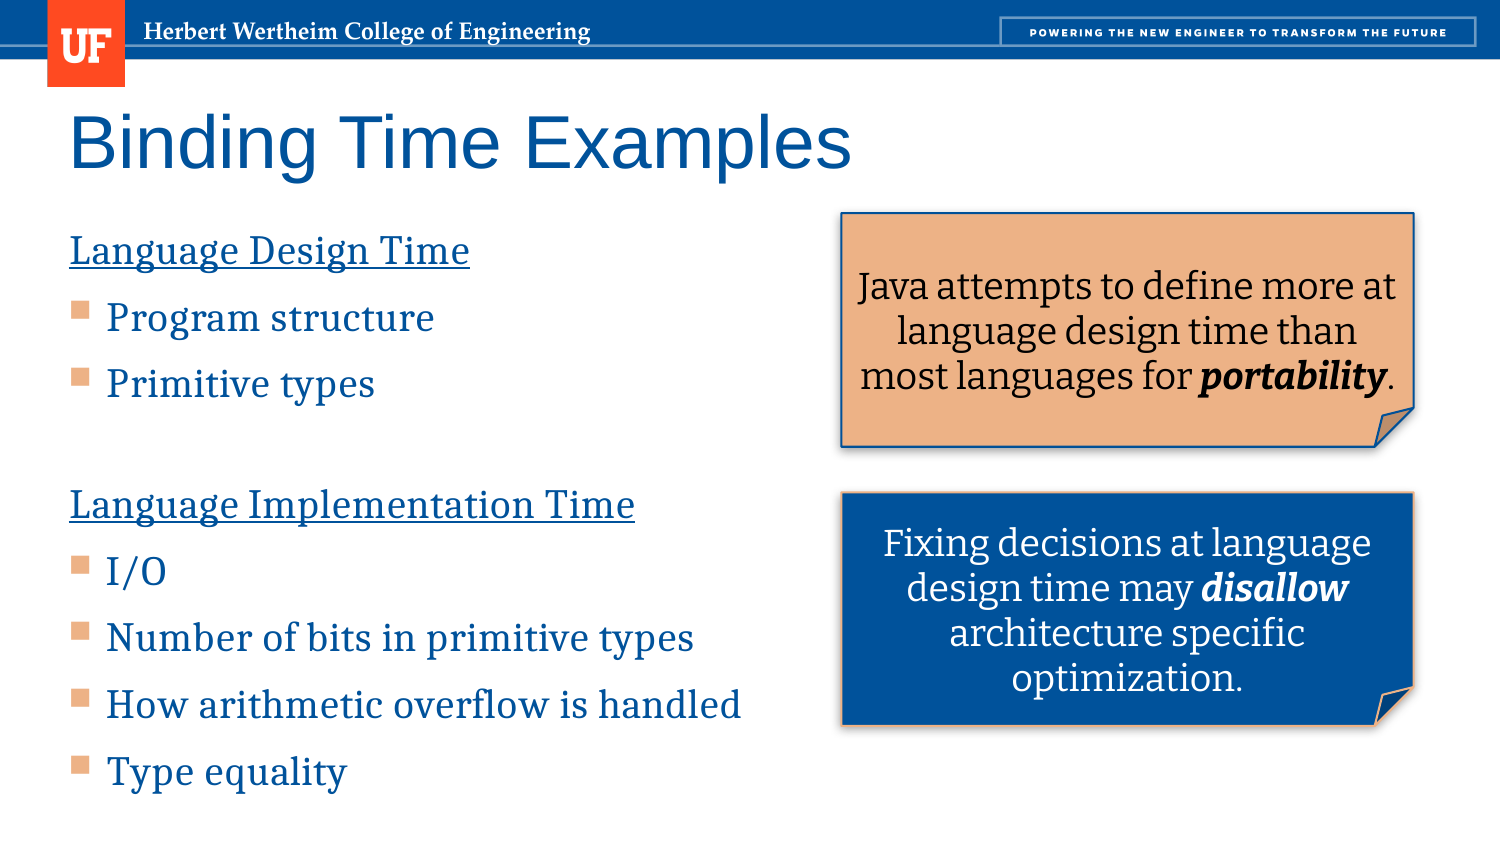

# Binding Time Examples
Java attempts to define more at language design time than most languages for portability.
Language Design Time
Program structure
Primitive types

Language Implementation Time
I/O
Number of bits in primitive types
How arithmetic overflow is handled
Type equality

Fixing decisions at language design time may disallow architecture specific optimization.